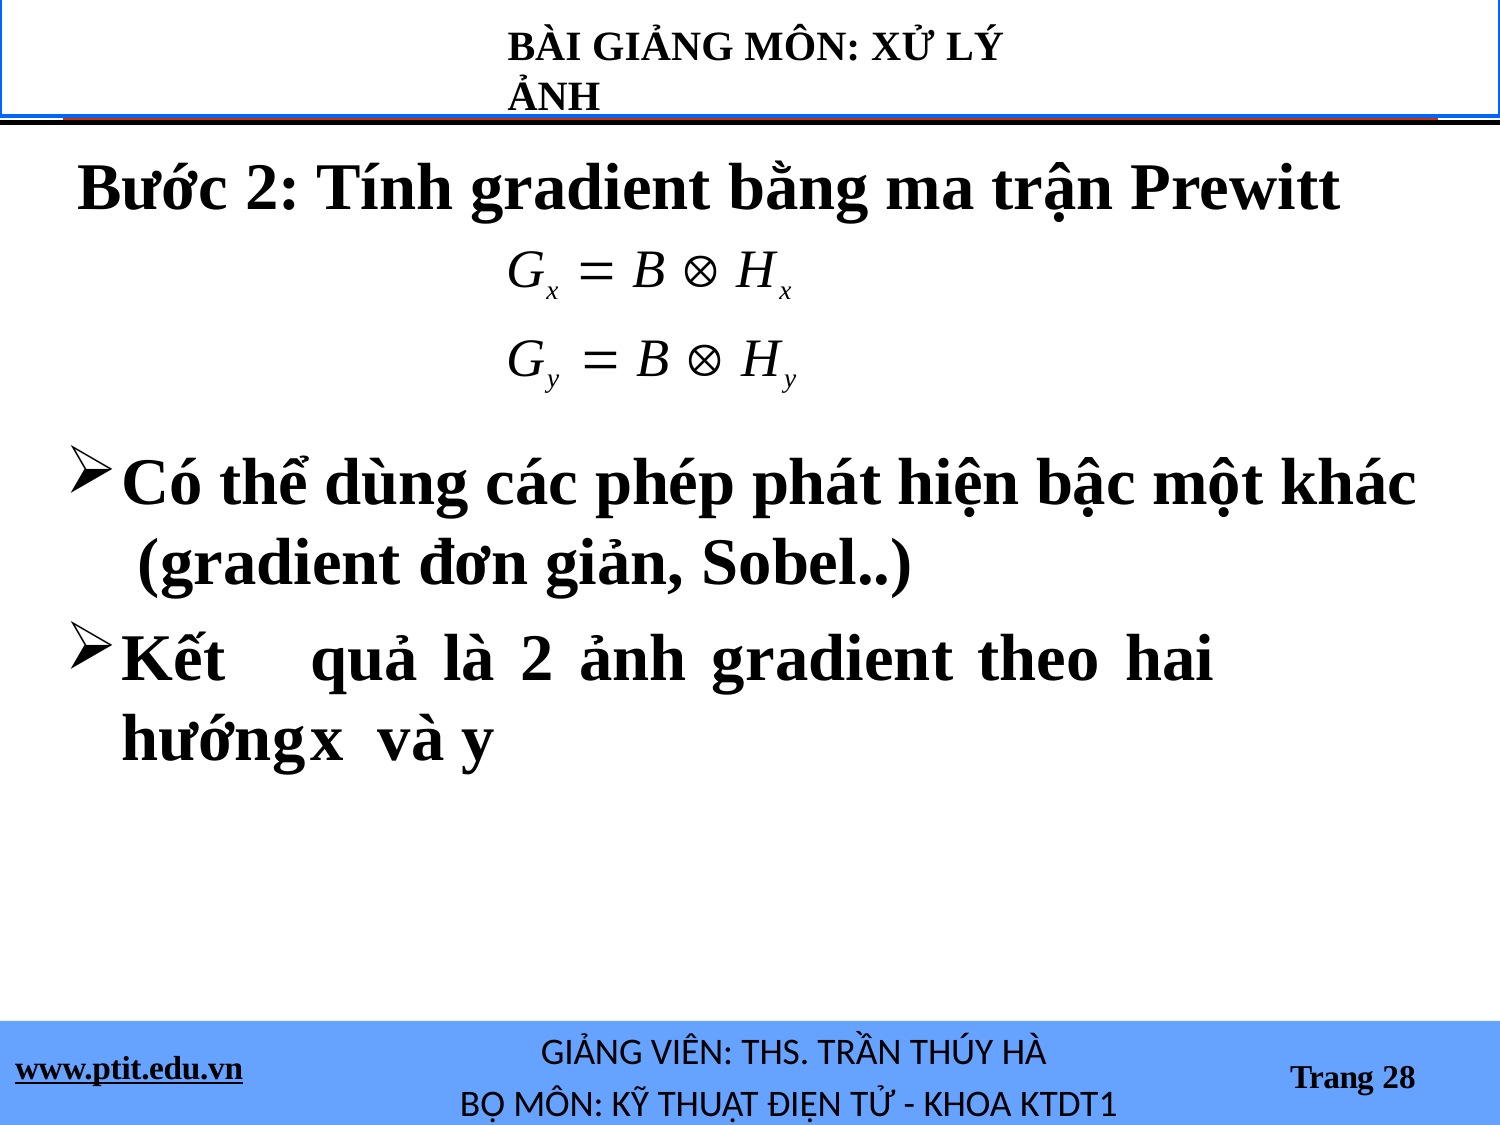

BÀI GIẢNG MÔN: XỬ LÝ ẢNH
# Bước 2: Tính gradient bằng ma trận Prewitt
Gx  = B ⊗ Hx
Gy  = B ⊗ Hy
Có thể dùng các phép phát hiện bậc một khác  (gradient đơn giản, Sobel..)
Kết	quả	là	2	ảnh	gradient	theo	hai	hướng	x  và y

GIẢNG VIÊN: THS. TRẦN THÚY HÀ
BỘ MÔN: KỸ THUẬT ĐIỆN TỬ - KHOA KTDT1
www.ptit.edu.vn
Trang 28